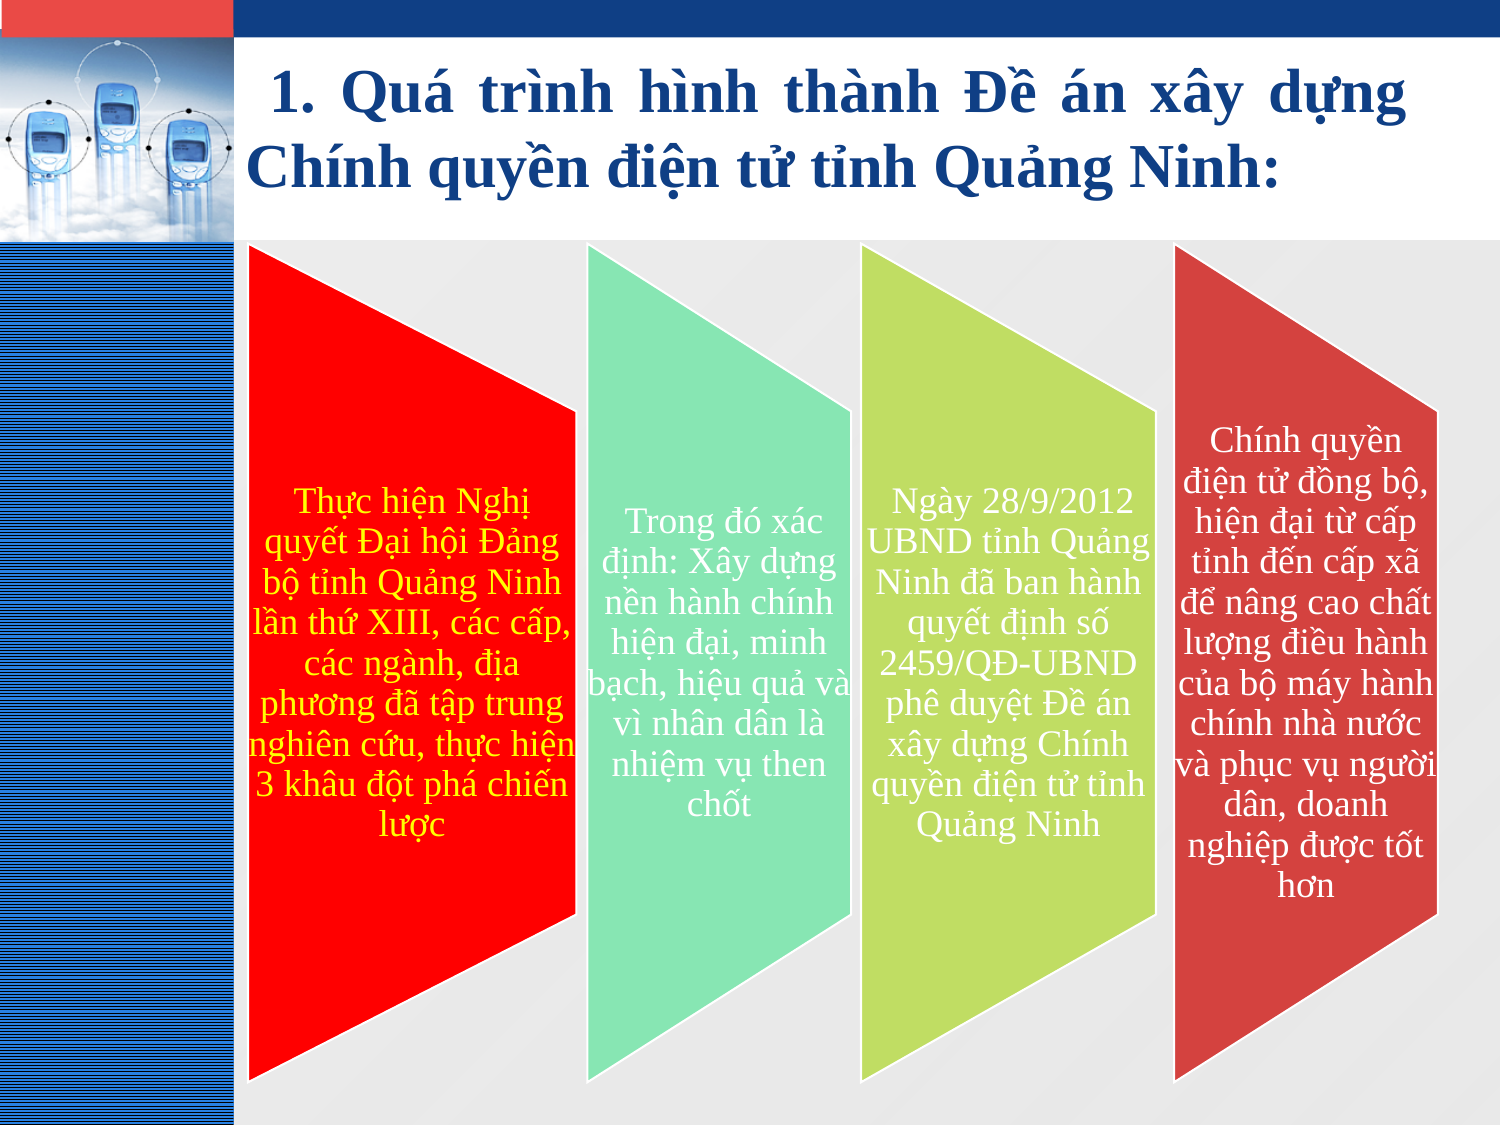

# 1. Quá trình hình thành Đề án xây dựng Chính quyền điện tử tỉnh Quảng Ninh:
Thực hiện Nghị quyết Đại hội Đảng bộ tỉnh Quảng Ninh lần thứ XIII, các cấp, các ngành, địa phương đã tập trung nghiên cứu, thực hiện 3 khâu đột phá chiến lược
 Trong đó xác định: Xây dựng nền hành chính hiện đại, minh bạch, hiệu quả và vì nhân dân là nhiệm vụ then chốt
 Ngày 28/9/2012 UBND tỉnh Quảng Ninh đã ban hành quyết định số 2459/QĐ-UBND phê duyệt Đề án xây dựng Chính quyền điện tử tỉnh Quảng Ninh
Chính quyền điện tử đồng bộ, hiện đại từ cấp tỉnh đến cấp xã để nâng cao chất lượng điều hành của bộ máy hành chính nhà nước và phục vụ người dân, doanh nghiệp được tốt hơn